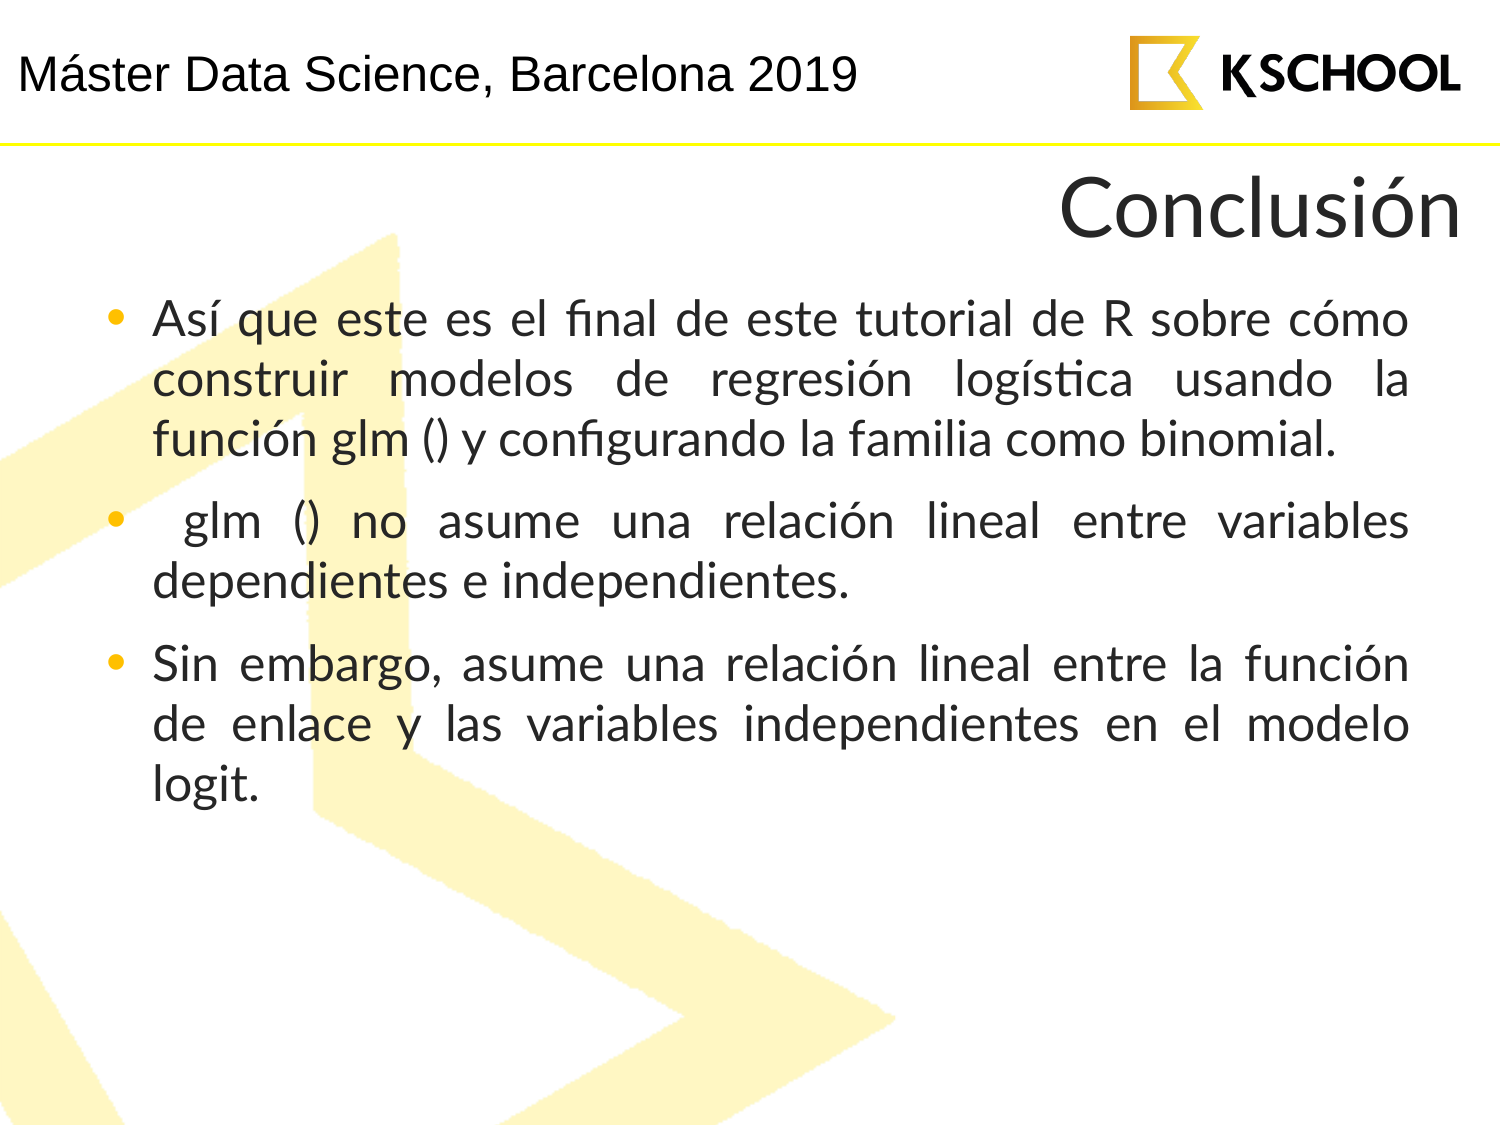

# Conclusión
Así que este es el final de este tutorial de R sobre cómo construir modelos de regresión logística usando la función glm () y configurando la familia como binomial.
 glm () no asume una relación lineal entre variables dependientes e independientes.
Sin embargo, asume una relación lineal entre la función de enlace y las variables independientes en el modelo logit.